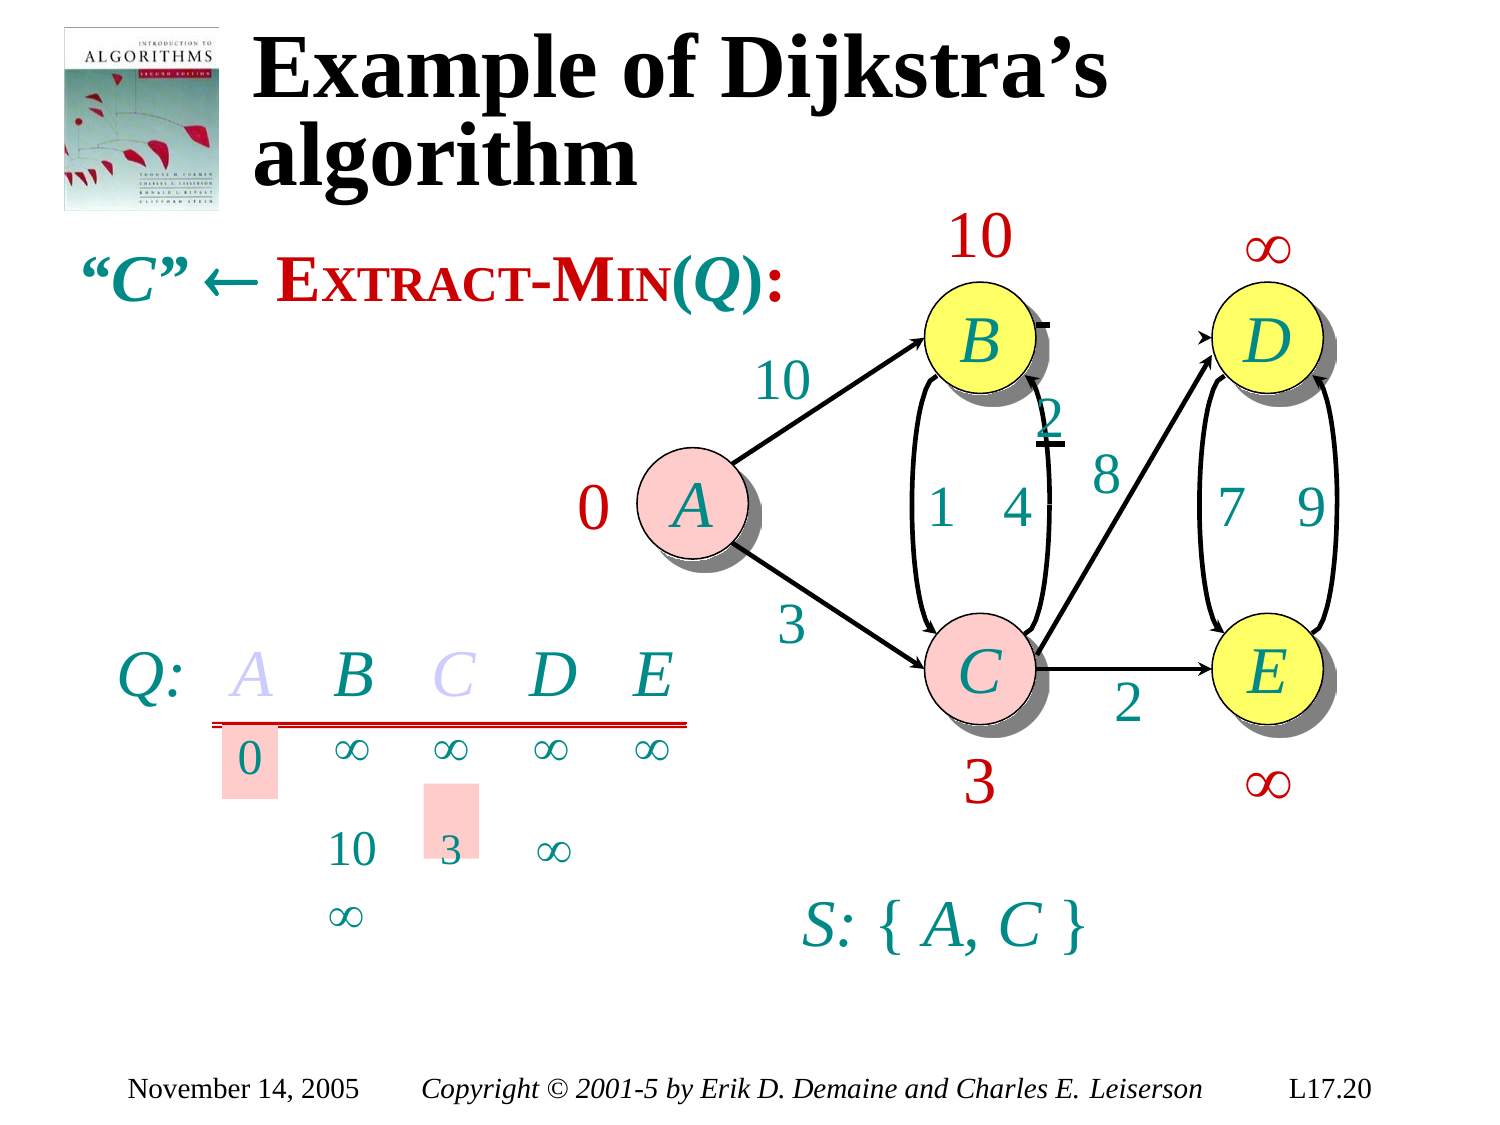

# Example of Dijkstra’s  algorithm
∞
D
10
 	2
“C” ← EXTRACT-MIN(Q):
10

B
8

A
0
1	4
7	9
3
C
3
E
∞
Q:	A	B	C	D	E
2

| 0 | ∞ | ∞ | ∞ | ∞ |
| --- | --- | --- | --- | --- |

10	3	∞	∞
S: { A, C }
November 14, 2005
Copyright © 2001-5 by Erik D. Demaine and Charles E. Leiserson
L17.20